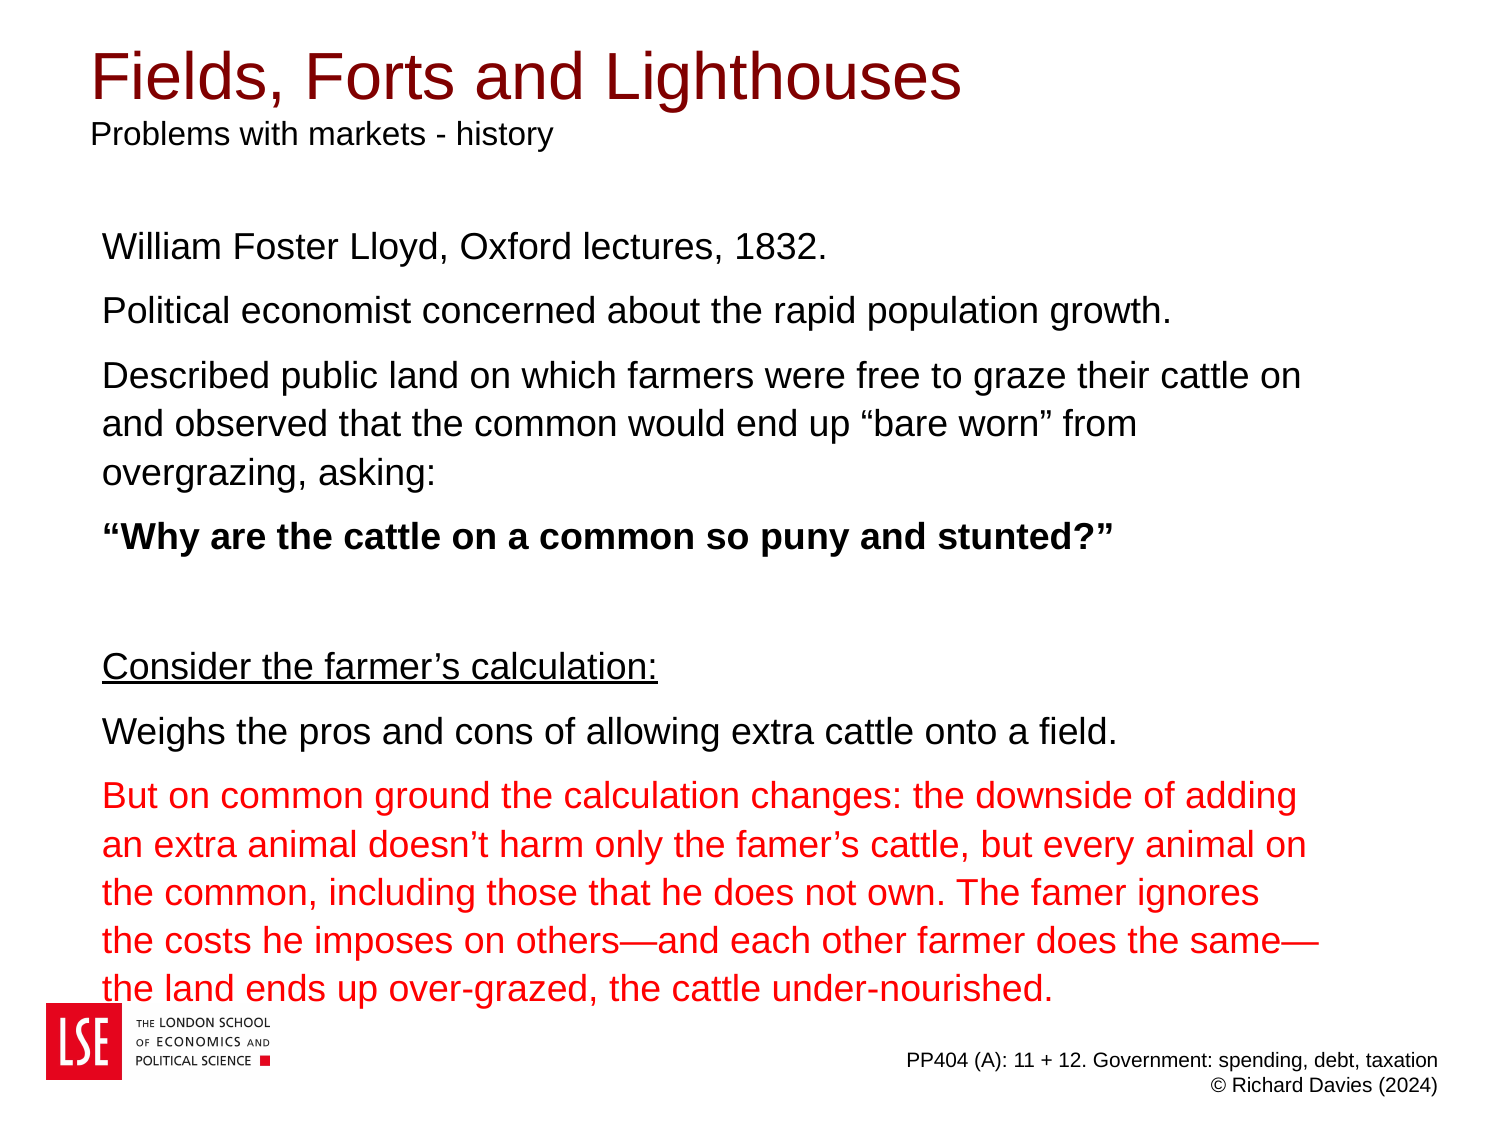

# Fields, Forts and Lighthouses Problems with markets - history

William Foster Lloyd, Oxford lectures, 1832.
Political economist concerned about the rapid population growth.
Described public land on which farmers were free to graze their cattle on and observed that the common would end up “bare worn” from overgrazing, asking:
“Why are the cattle on a common so puny and stunted?”

Consider the farmer’s calculation:
Weighs the pros and cons of allowing extra cattle onto a field.
But on common ground the calculation changes: the downside of adding an extra animal doesn’t harm only the famer’s cattle, but every animal on the common, including those that he does not own. The famer ignores the costs he imposes on others—and each other farmer does the same—the land ends up over-grazed, the cattle under-nourished.